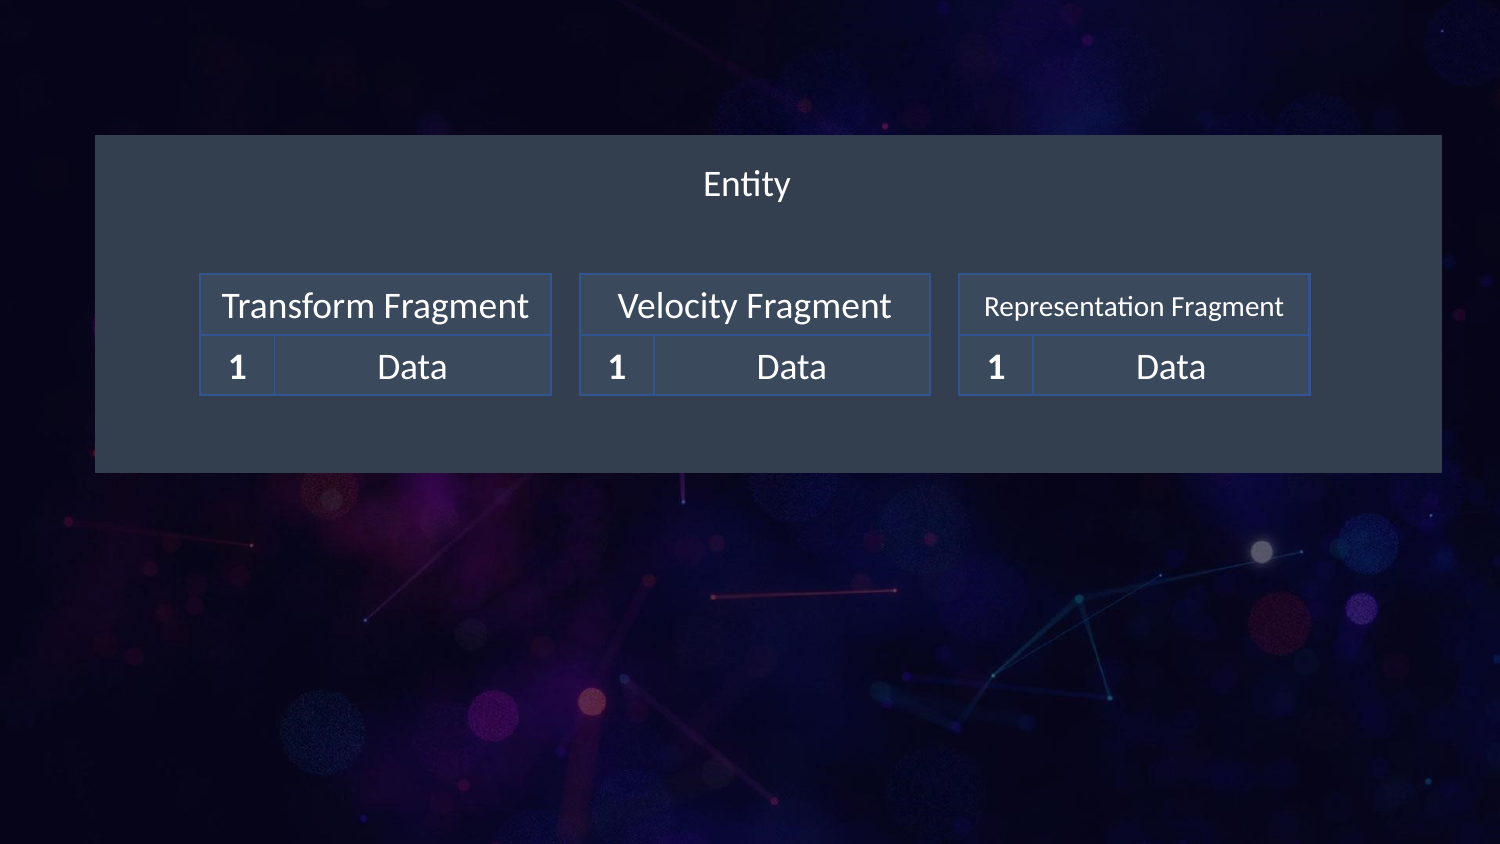

Entity
Transform Fragment

Velocity Fragment

Representation Fragment
1
Data
1
Data
1
Data